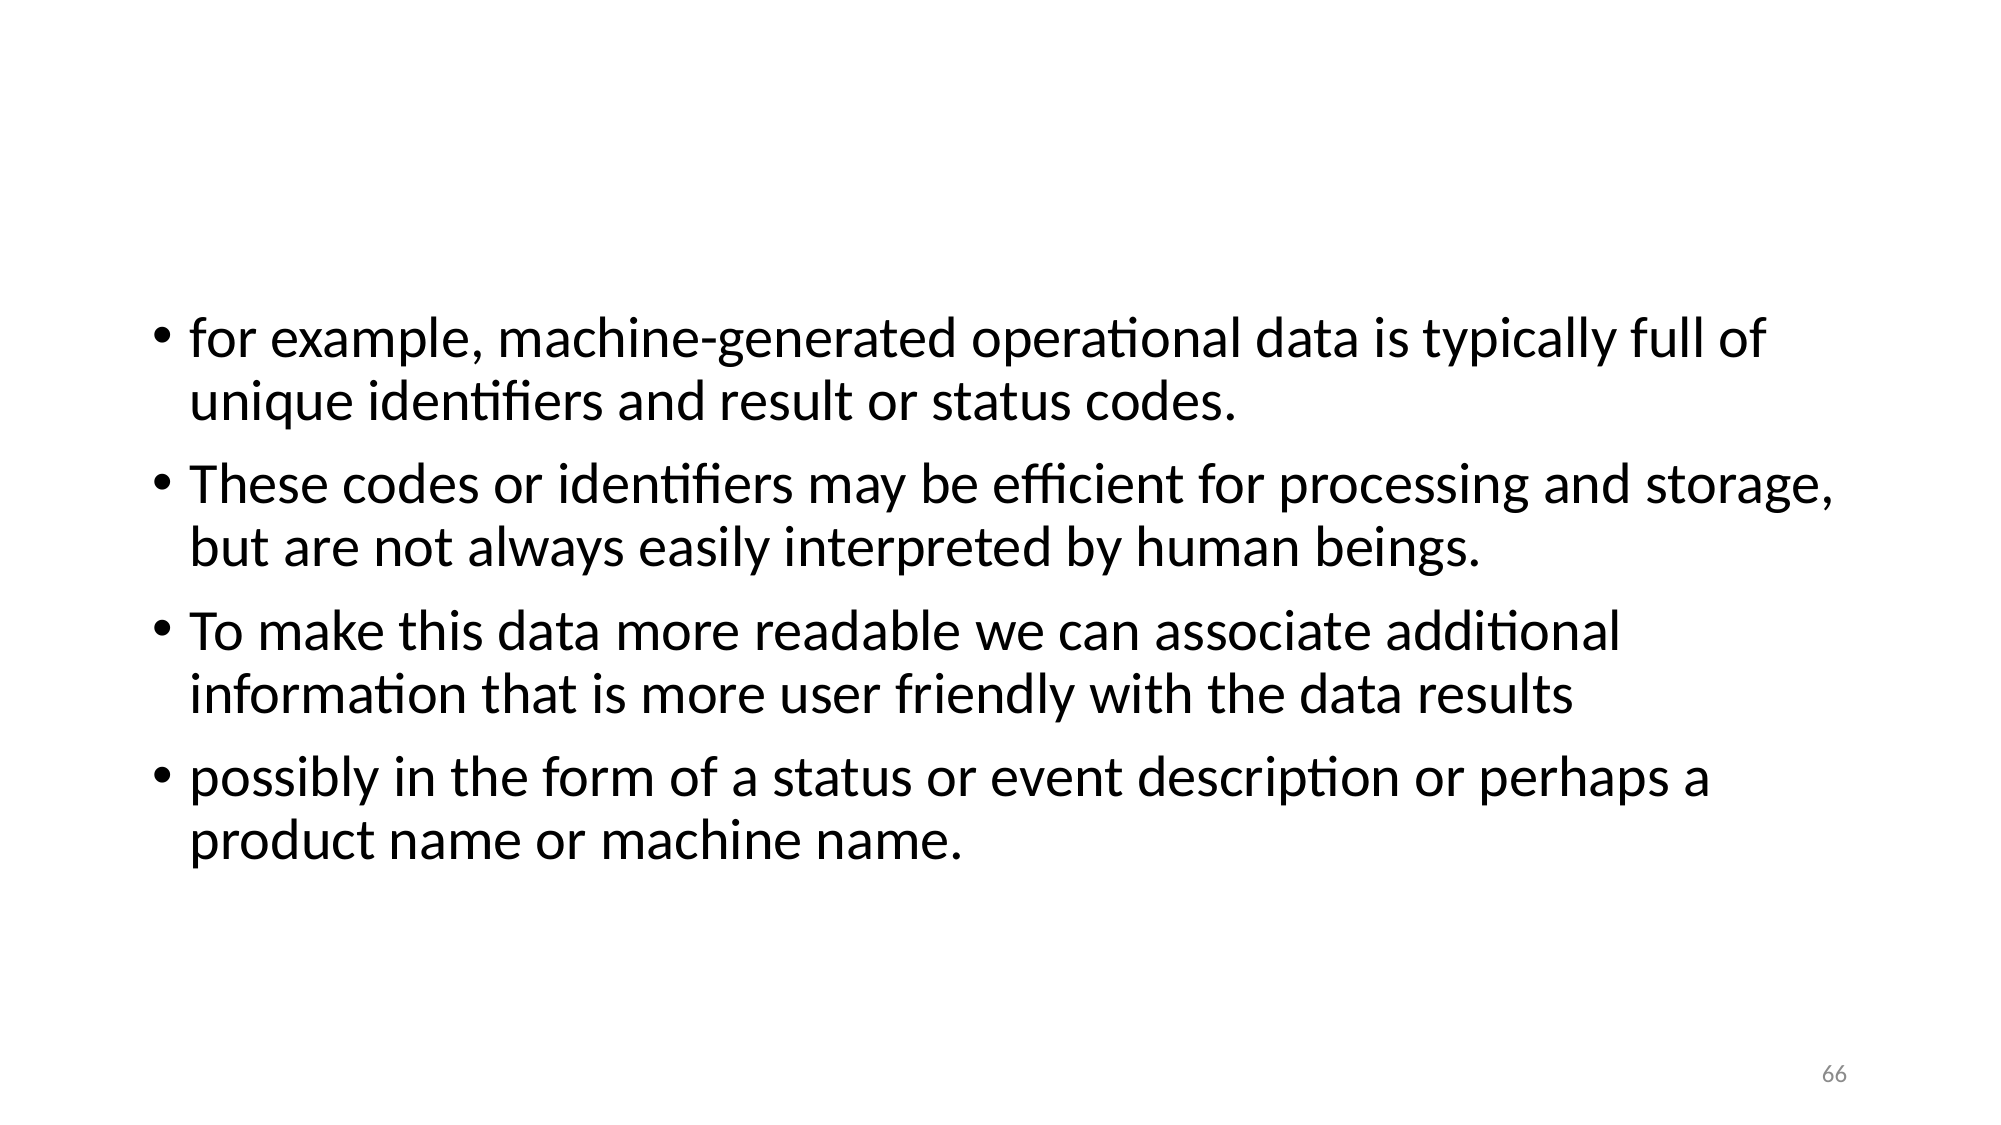

#
for example, machine-generated operational data is typically full of unique identifiers and result or status codes.
These codes or identifiers may be efficient for processing and storage, but are not always easily interpreted by human beings.
To make this data more readable we can associate additional information that is more user friendly with the data results
possibly in the form of a status or event description or perhaps a product name or machine name.
66